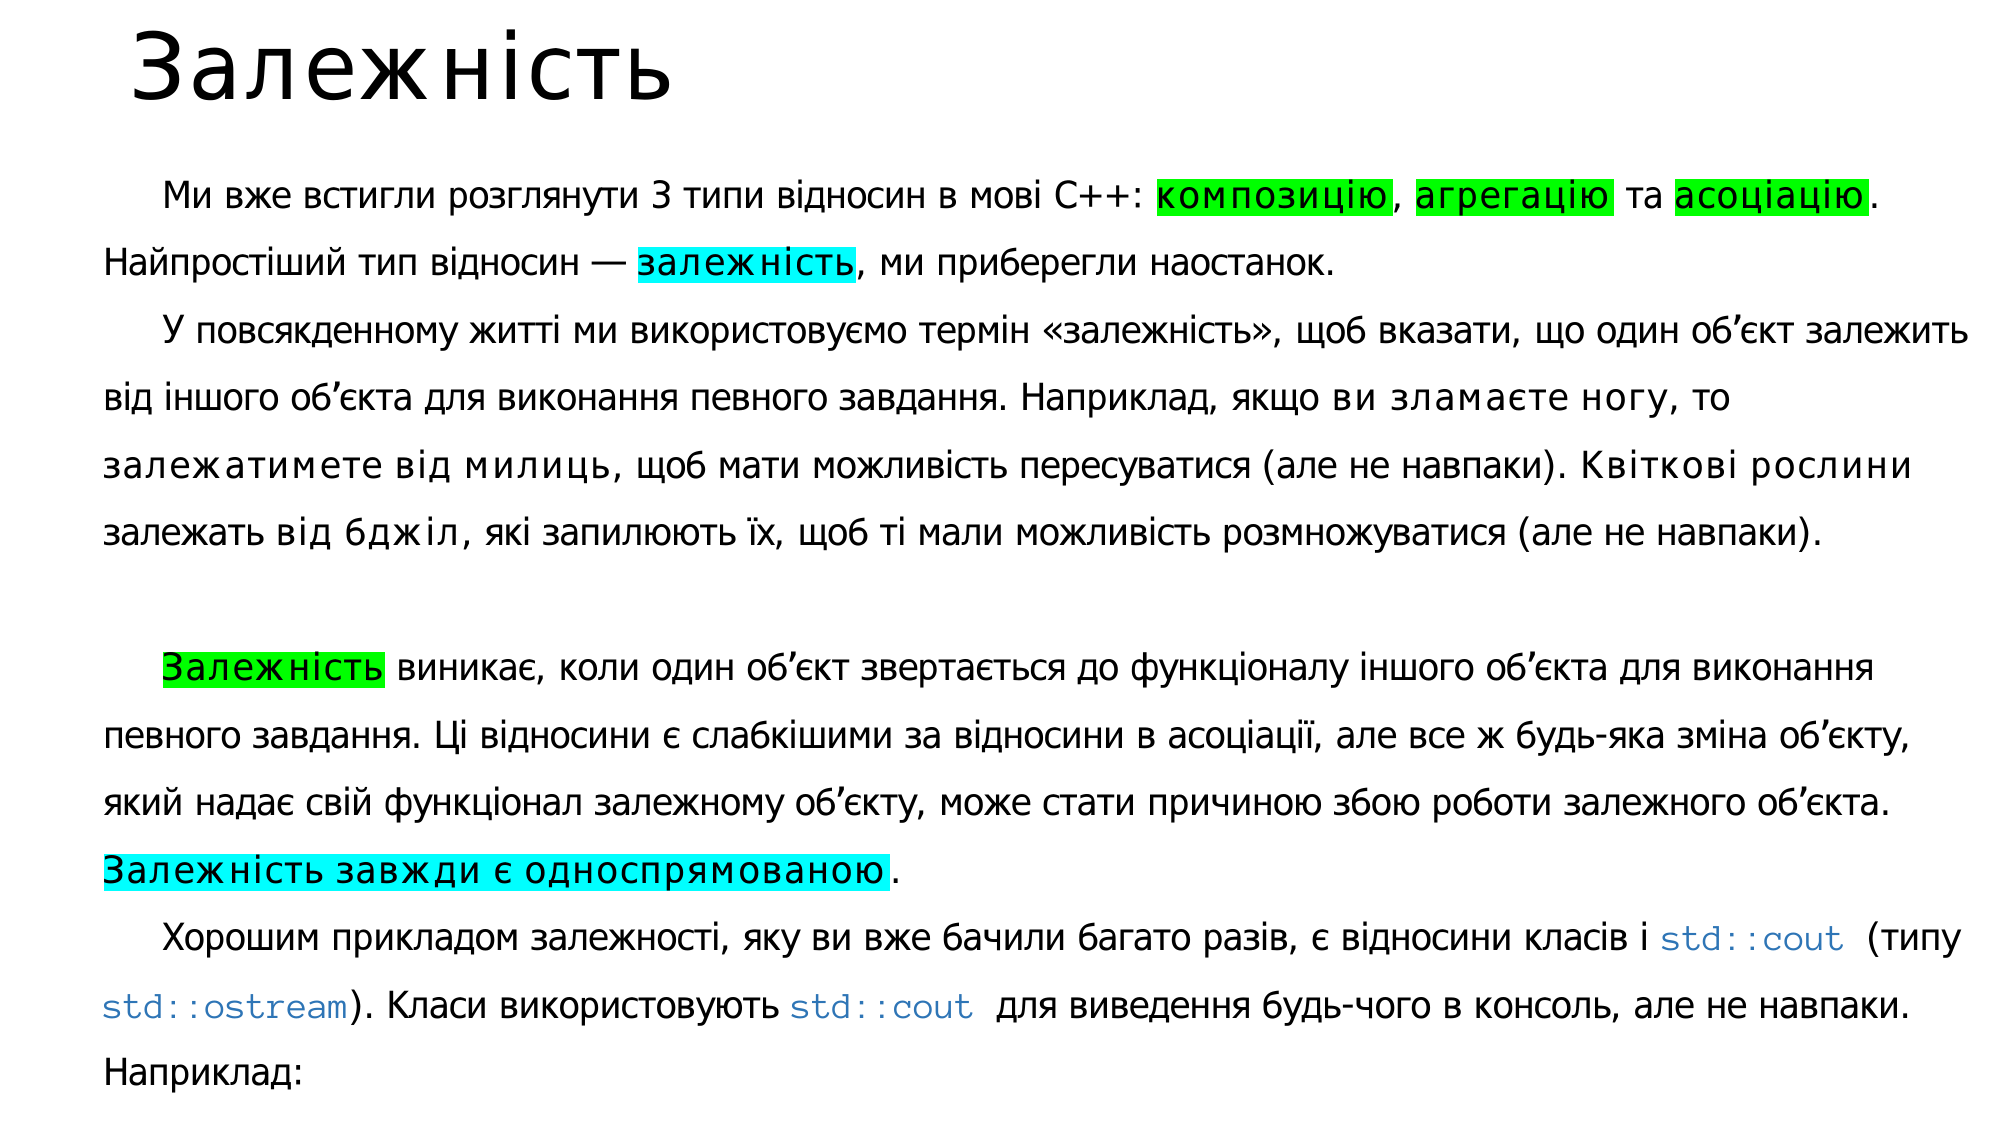

# Залежність
Ми вже встигли розглянути 3 типи відносин в мові C++: композицію, агрегацію та асоціацію. Найпростіший тип відносин — залежність, ми приберегли наостанок.
У повсякденному житті ми використовуємо термін «залежність», щоб вказати, що один об’єкт залежить від іншого об’єкта для виконання певного завдання. Наприклад, якщо ви зламаєте ногу, то залежатимете від милиць, щоб мати можливість пересуватися (але не навпаки). Квіткові рослини залежать від бджіл, які запилюють їх, щоб ті мали можливість розмножуватися (але не навпаки).

Залежність виникає, коли один об’єкт звертається до функціоналу іншого об’єкта для виконання певного завдання. Ці відносини є слабкішими за відносини в асоціації, але все ж будь-яка зміна об’єкту, який надає свій функціонал залежному об’єкту, може стати причиною збою роботи залежного об’єкта. Залежність завжди є односпрямованою.
Хорошим прикладом залежності, яку ви вже бачили багато разів, є відносини класів і std::cout (типу std::ostream). Класи використовують std::cout для виведення будь-чого в консоль, але не навпаки. Наприклад: